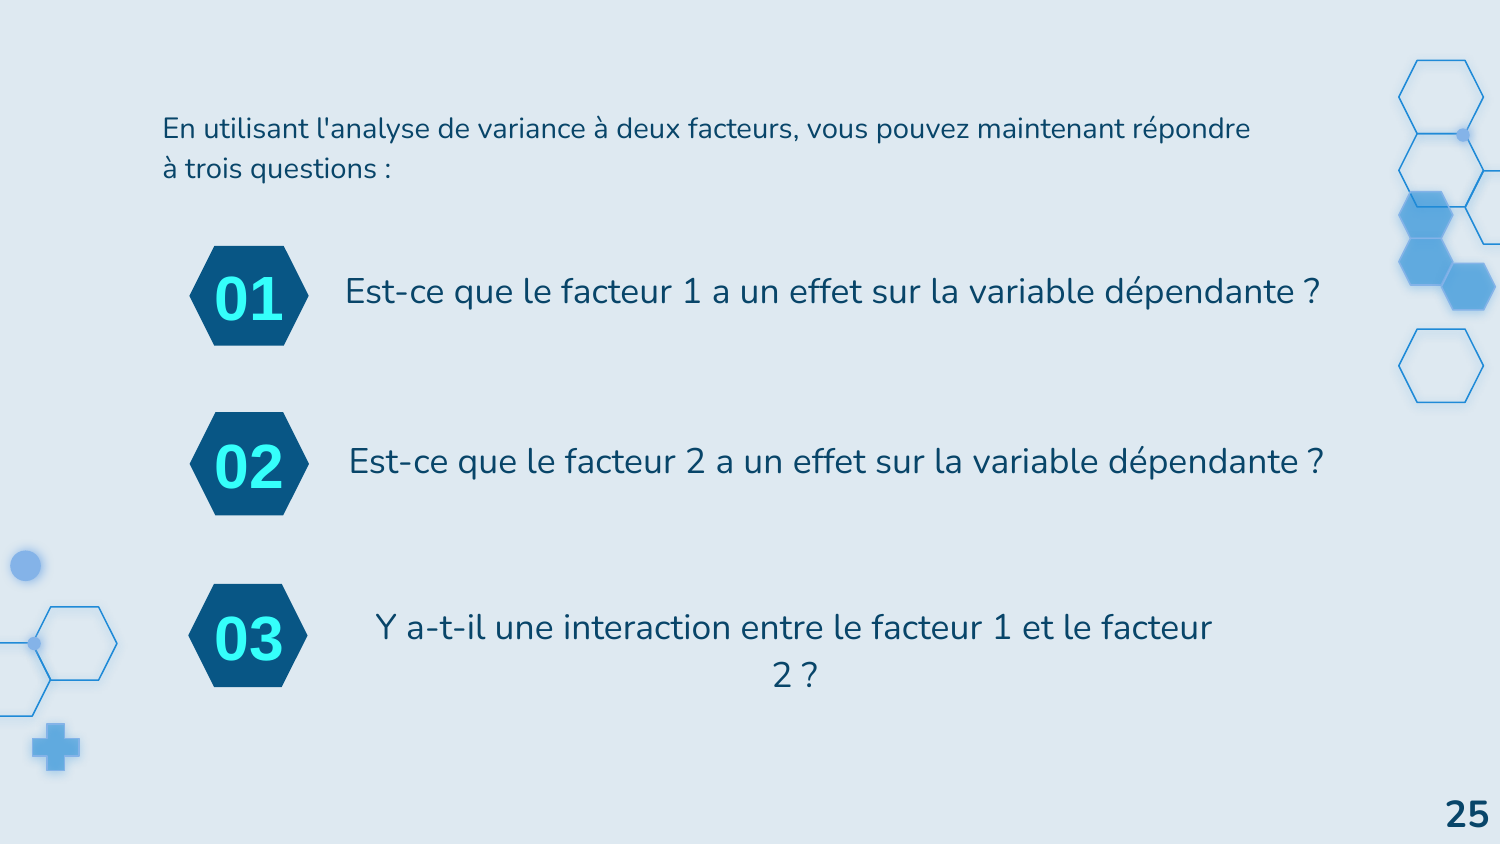

En utilisant l'analyse de variance à deux facteurs, vous pouvez maintenant répondre à trois questions :

Est-ce que le facteur 1 a un effet sur la variable dépendante ?
01

Est-ce que le facteur 2 a un effet sur la variable dépendante ?
02
Y a-t-il une interaction entre le facteur 1 et le facteur 2 ?

03
25